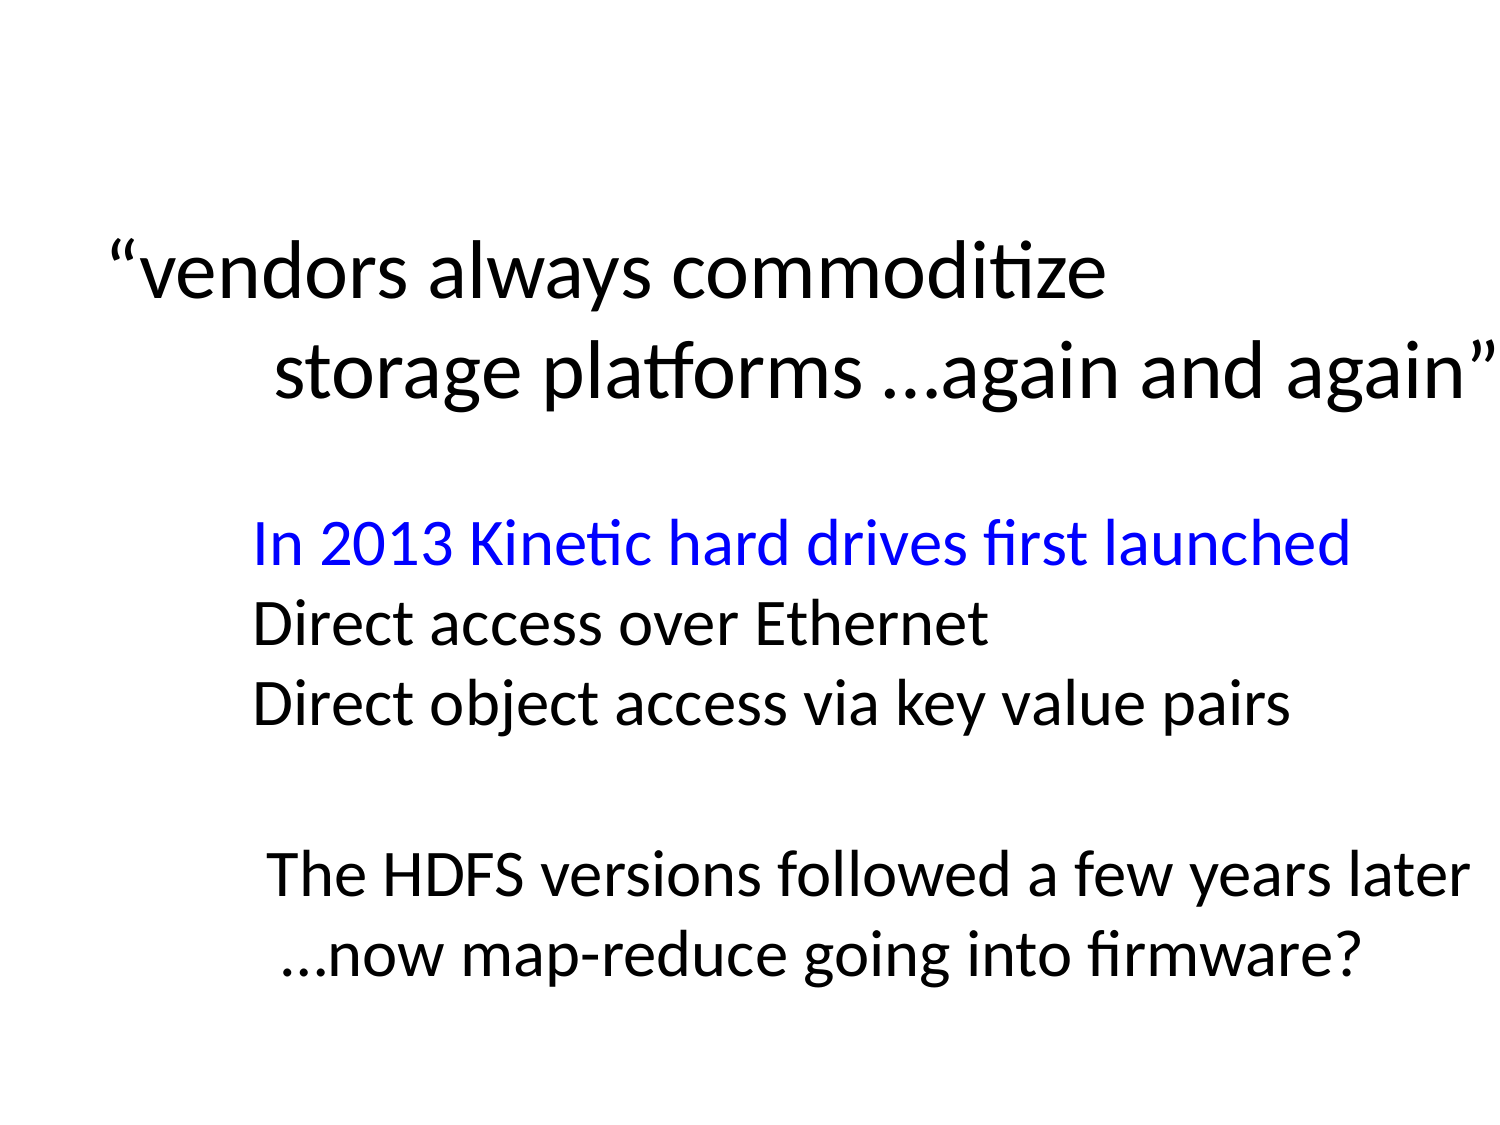

“vendors always commoditize
         storage platforms …again and again”
In 2013 Kinetic hard drives first launched
Direct access over Ethernet
Direct object access via key value pairs
The HDFS versions followed a few years later
 …now map-reduce going into firmware?